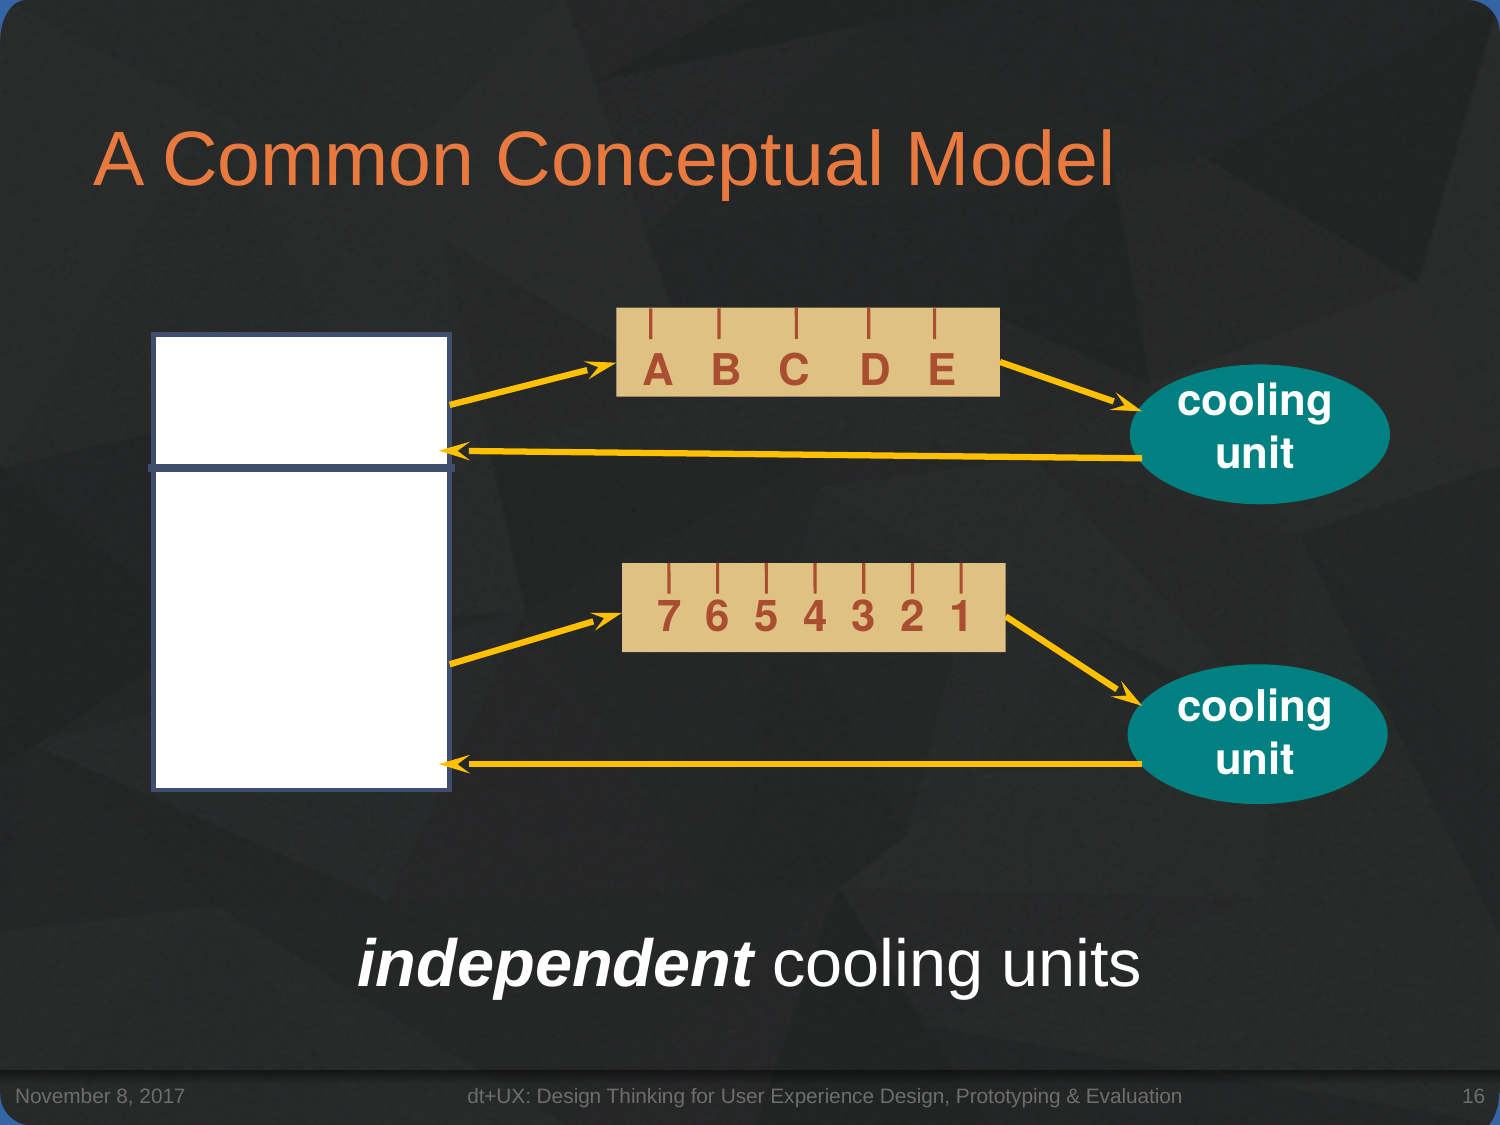

# A Common Conceptual Model

A   B   C    D   E

cooling
unit

7  6  5  4  3  2  1

cooling
unit

independent cooling units
November 8, 2017
dt+UX: Design Thinking for User Experience Design, Prototyping & Evaluation
16